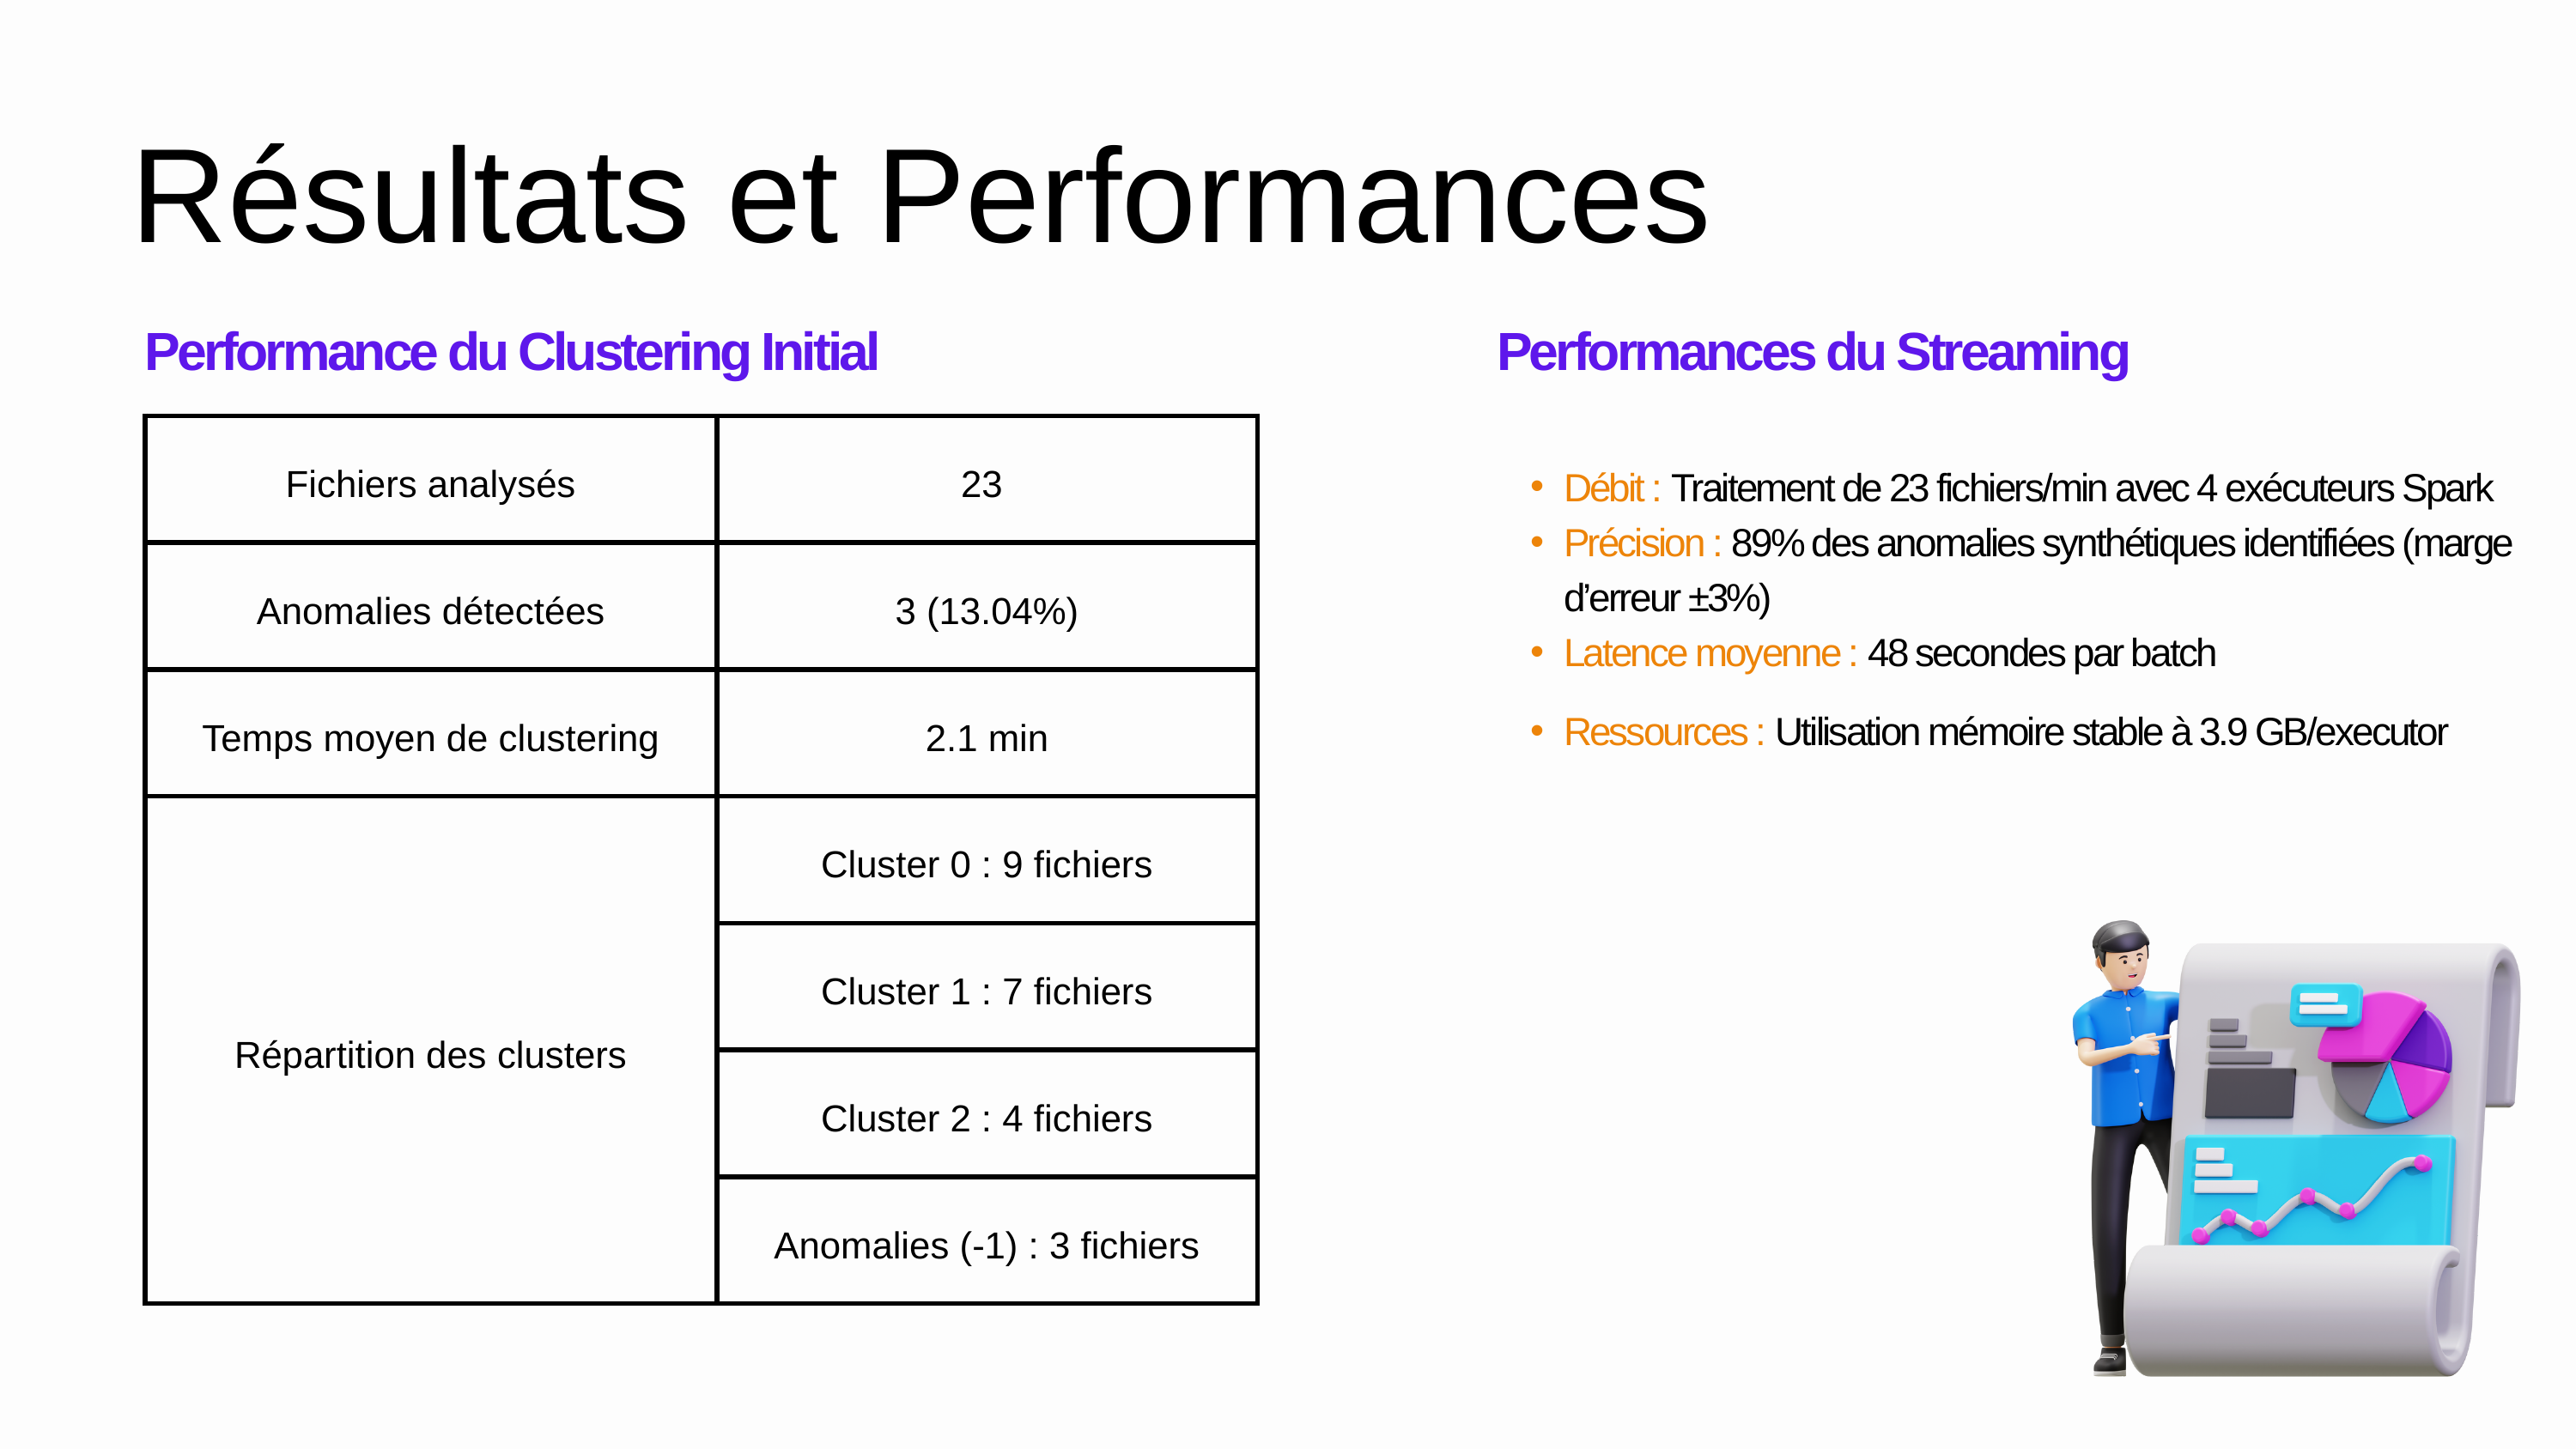

Résultats et Performances
Performance du Clustering Initial
Performances du Streaming
| Fichiers analysés | 23 |
| --- | --- |
| Anomalies détectées | 3 (13.04%) |
| Temps moyen de clustering | 2.1 min |
| Répartition des clusters | Cluster 0 : 9 fichiers |
| Répartition des clusters | Cluster 1 : 7 fichiers |
| Répartition des clusters | Cluster 2 : 4 fichiers |
| Répartition des clusters | Anomalies (-1) : 3 fichiers |
Débit : Traitement de 23 fichiers/min avec 4 exécuteurs Spark
Précision : 89% des anomalies synthétiques identifiées (marge d’erreur ±3%)
Latence moyenne : 48 secondes par batch
Ressources : Utilisation mémoire stable à 3.9 GB/executor